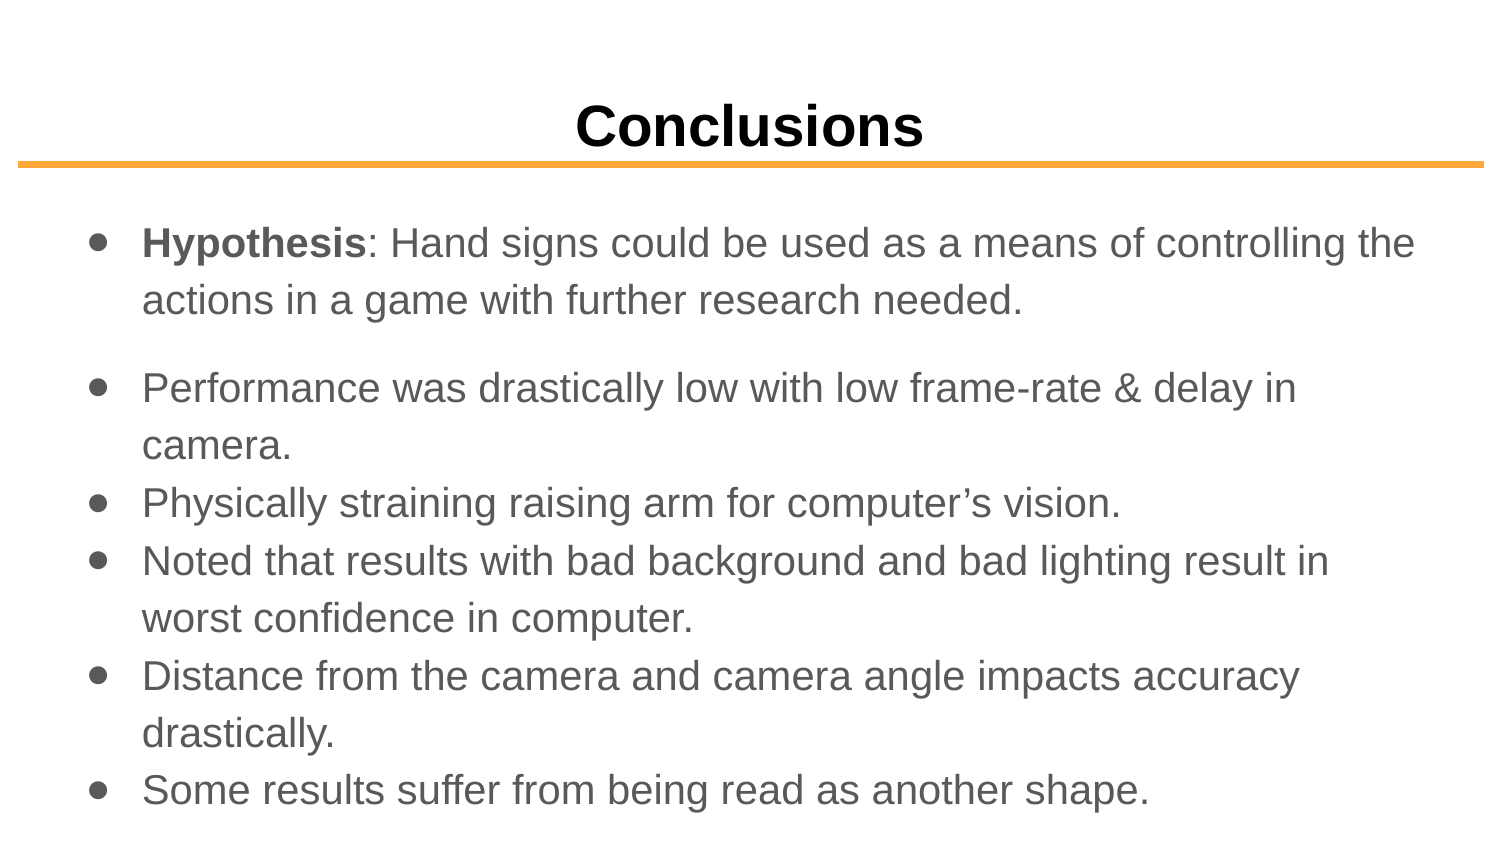

# Conclusions
Hypothesis: Hand signs could be used as a means of controlling the actions in a game with further research needed.

Performance was drastically low with low frame-rate & delay in camera.
Physically straining raising arm for computer’s vision.
Noted that results with bad background and bad lighting result in worst confidence in computer.
Distance from the camera and camera angle impacts accuracy drastically.
Some results suffer from being read as another shape.